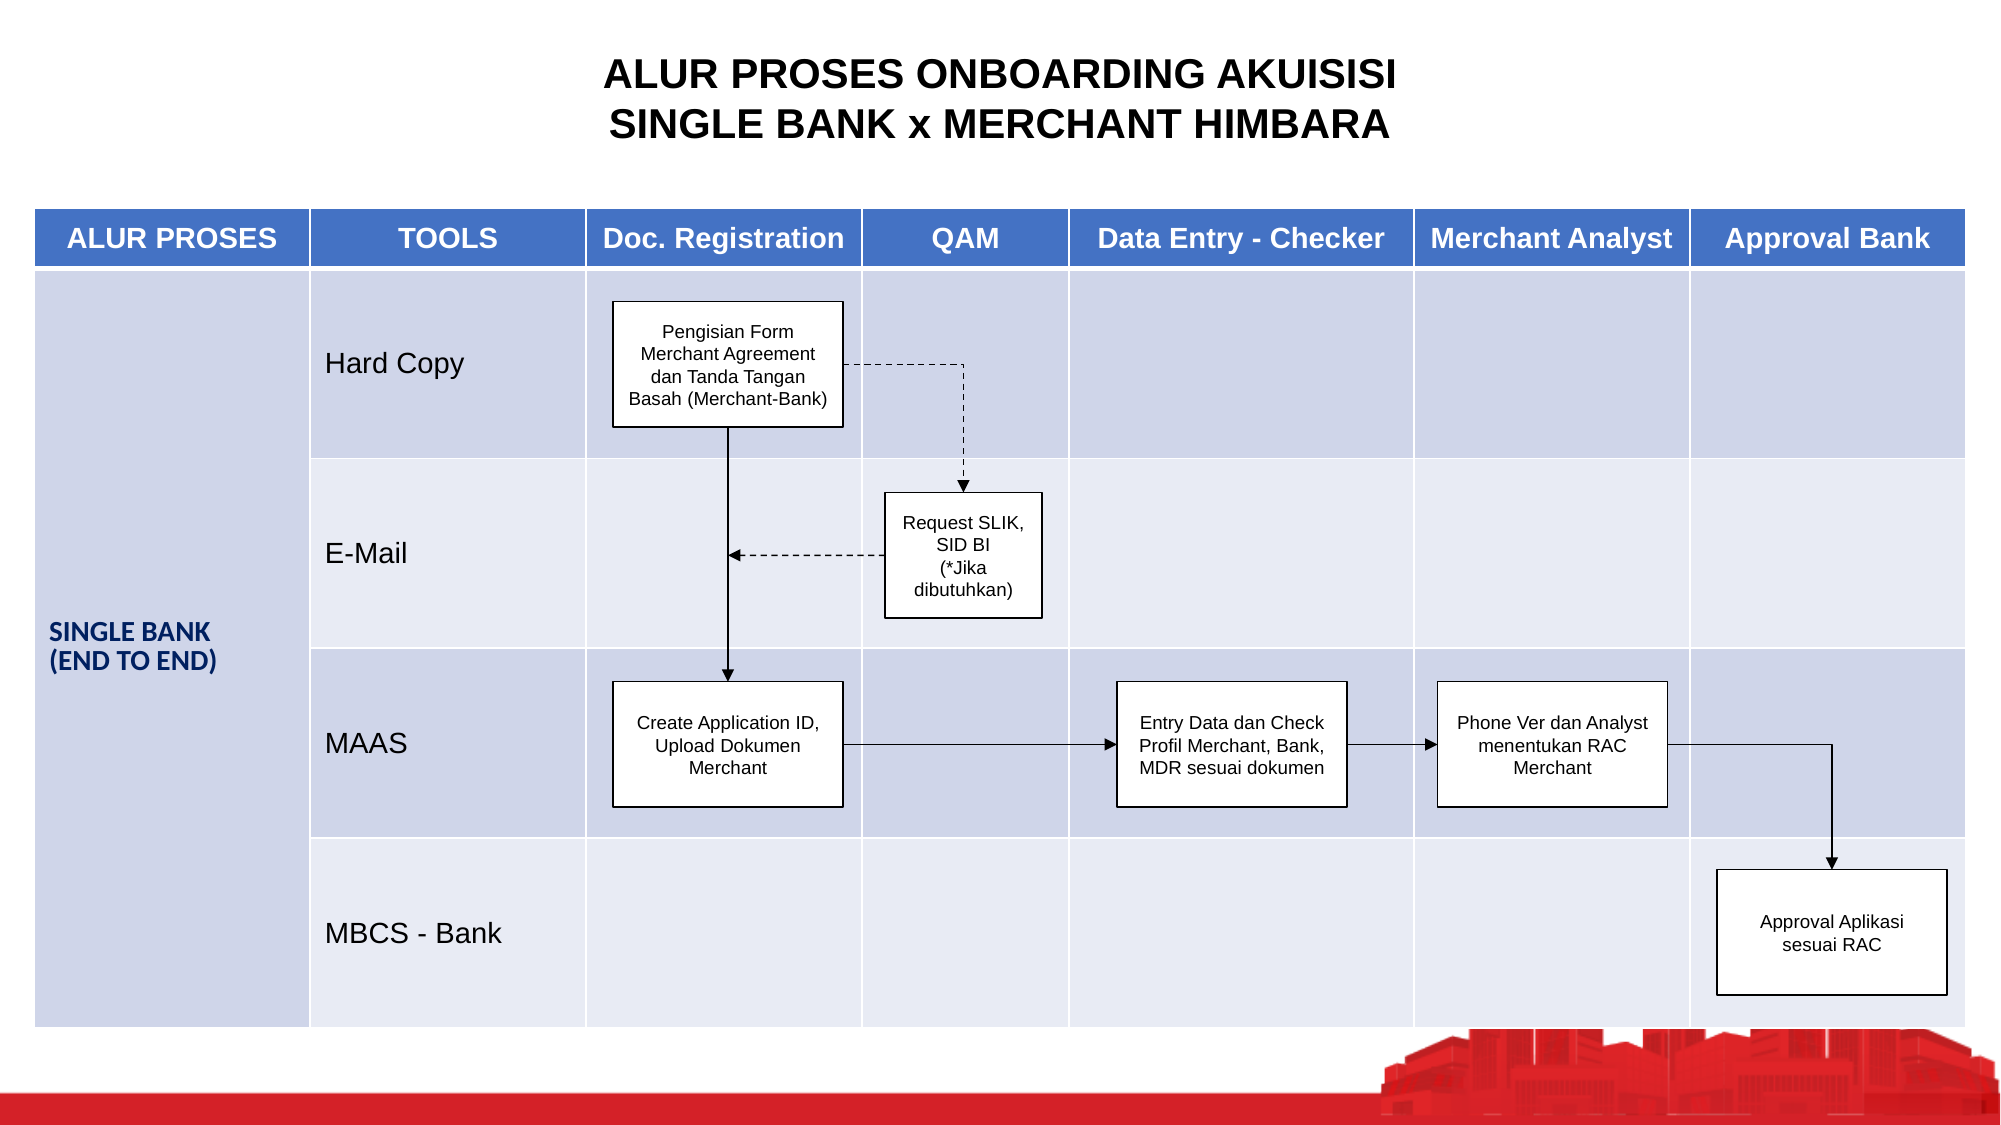

ALUR PROSES ONBOARDING AKUISISI
SINGLE BANK x MERCHANT HIMBARA
| ALUR PROSES | TOOLS | Doc. Registration | QAM | Data Entry - Checker | Merchant Analyst | Approval Bank |
| --- | --- | --- | --- | --- | --- | --- |
| SINGLE BANK (END TO END) | Hard Copy |  |  |  |  |  |
|  | E-Mail |  |  |  |  |  |
|  | MAAS |  |  |  |  |  |
|  | MBCS - Bank |  |  |  |  |  |
Pengisian Form Merchant Agreement dan Tanda Tangan Basah (Merchant-Bank)
Request SLIK, SID BI
(*Jika dibutuhkan)
Phone Ver dan Analyst menentukan RAC Merchant
Entry Data dan Check Profil Merchant, Bank, MDR sesuai dokumen
Create Application ID, Upload Dokumen Merchant
Approval Aplikasi sesuai RAC